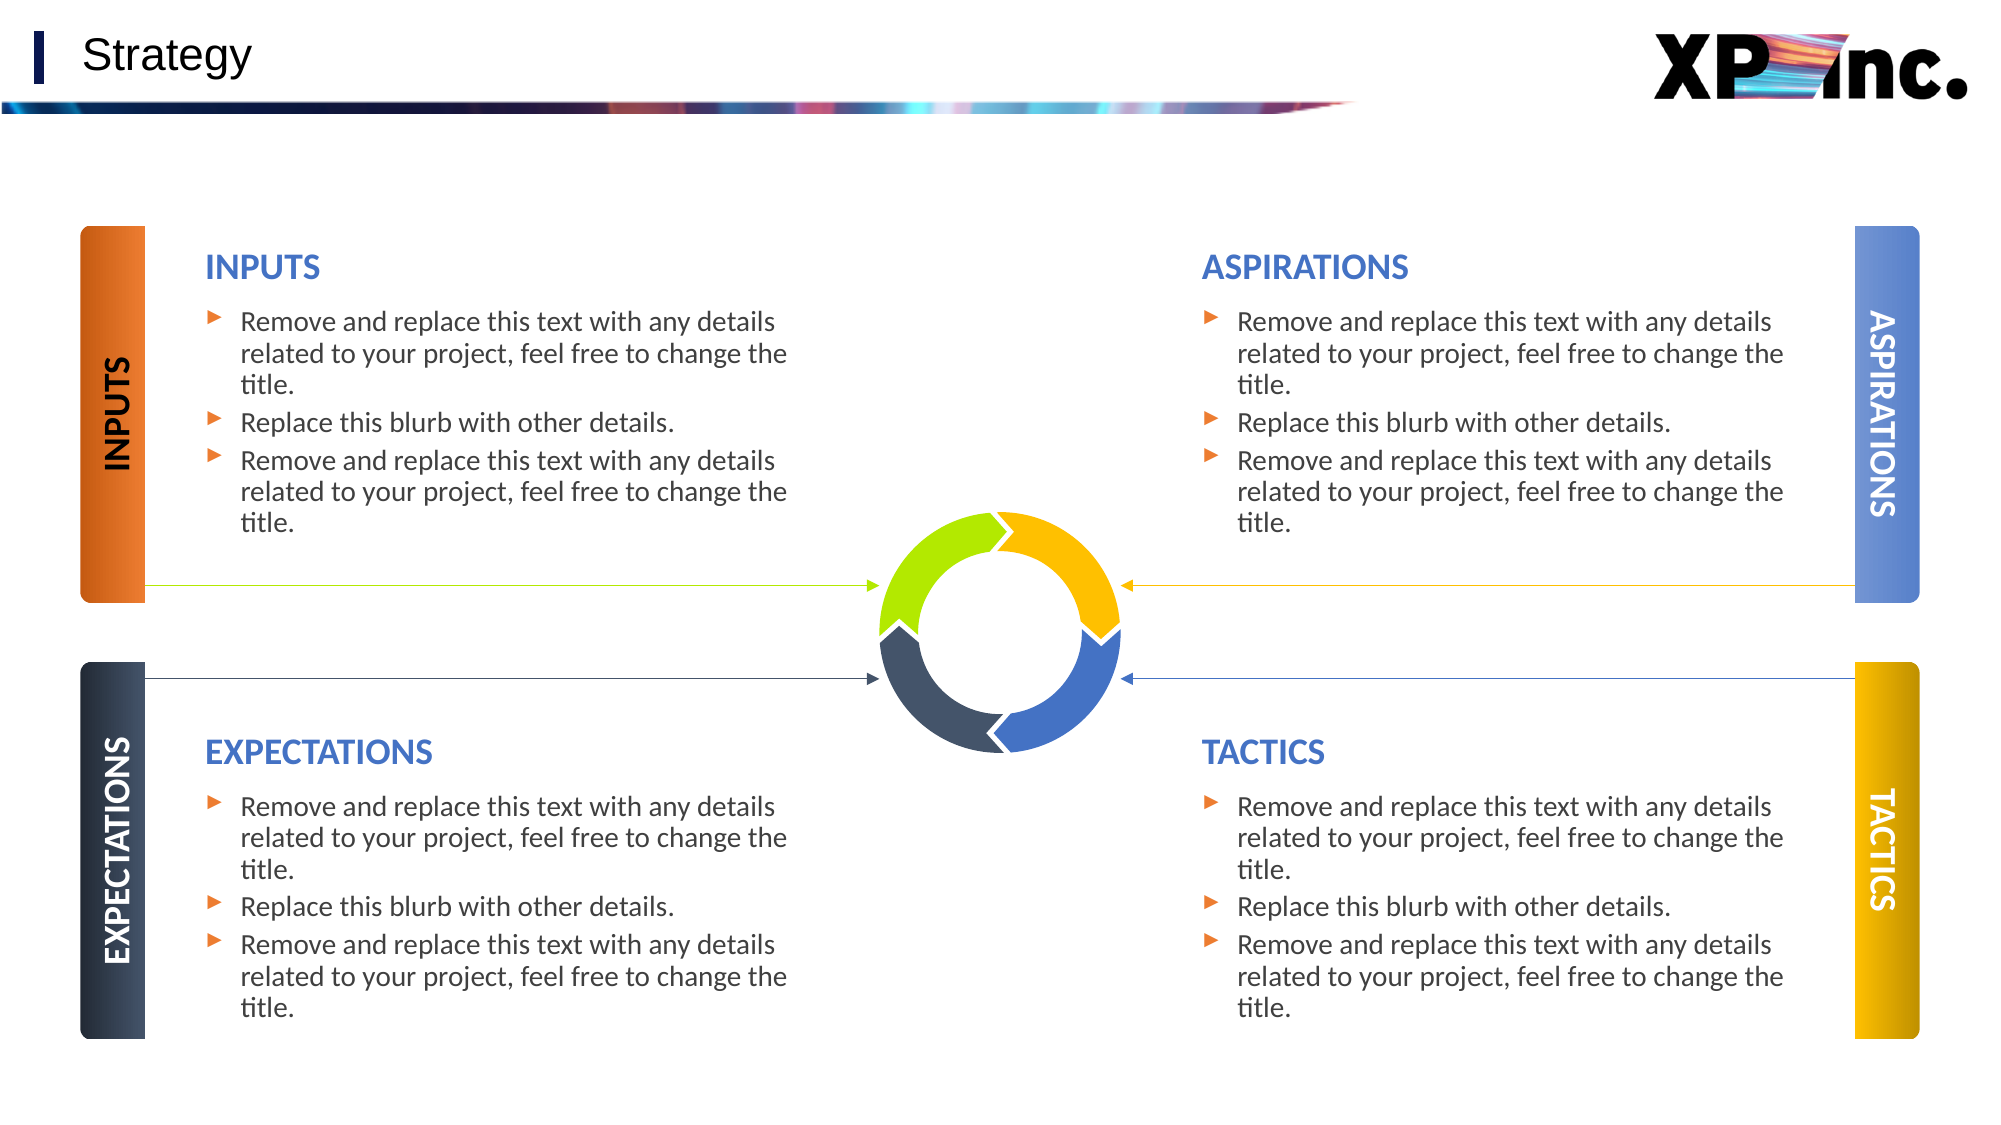

# Strategy

INPUTS
Remove and replace this text with any details related to your project, feel free to change the title.
Replace this blurb with other details.
Remove and replace this text with any details related to your project, feel free to change the title.
ASPIRATIONS
Remove and replace this text with any details related to your project, feel free to change the title.
Replace this blurb with other details.
Remove and replace this text with any details related to your project, feel free to change the title.
INPUTS
ASPIRATIONS

EXPECTATIONS
Remove and replace this text with any details related to your project, feel free to change the title.
Replace this blurb with other details.
Remove and replace this text with any details related to your project, feel free to change the title.
TACTICS
Remove and replace this text with any details related to your project, feel free to change the title.
Replace this blurb with other details.
Remove and replace this text with any details related to your project, feel free to change the title.
EXPECTATIONS
TACTICS